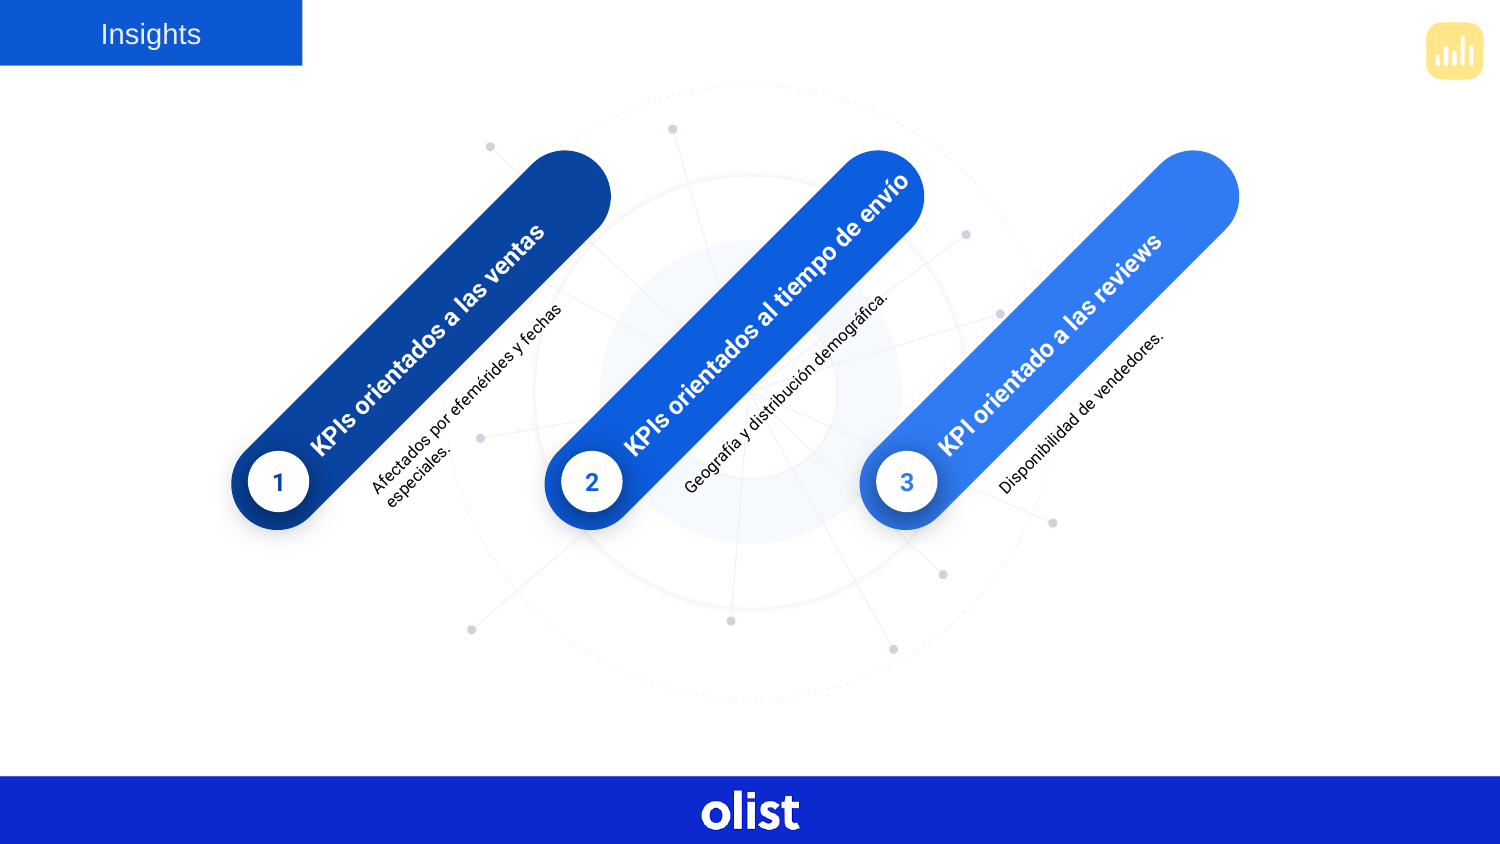

Insights

KPIs orientados a las ventas
Afectados por efemérides y fechas especiales.
1

KPIs orientados al tiempo de envío
Geografía y distribución demográfica.
2

KPI orientado a las reviews
Disponibilidad de vendedores.
3